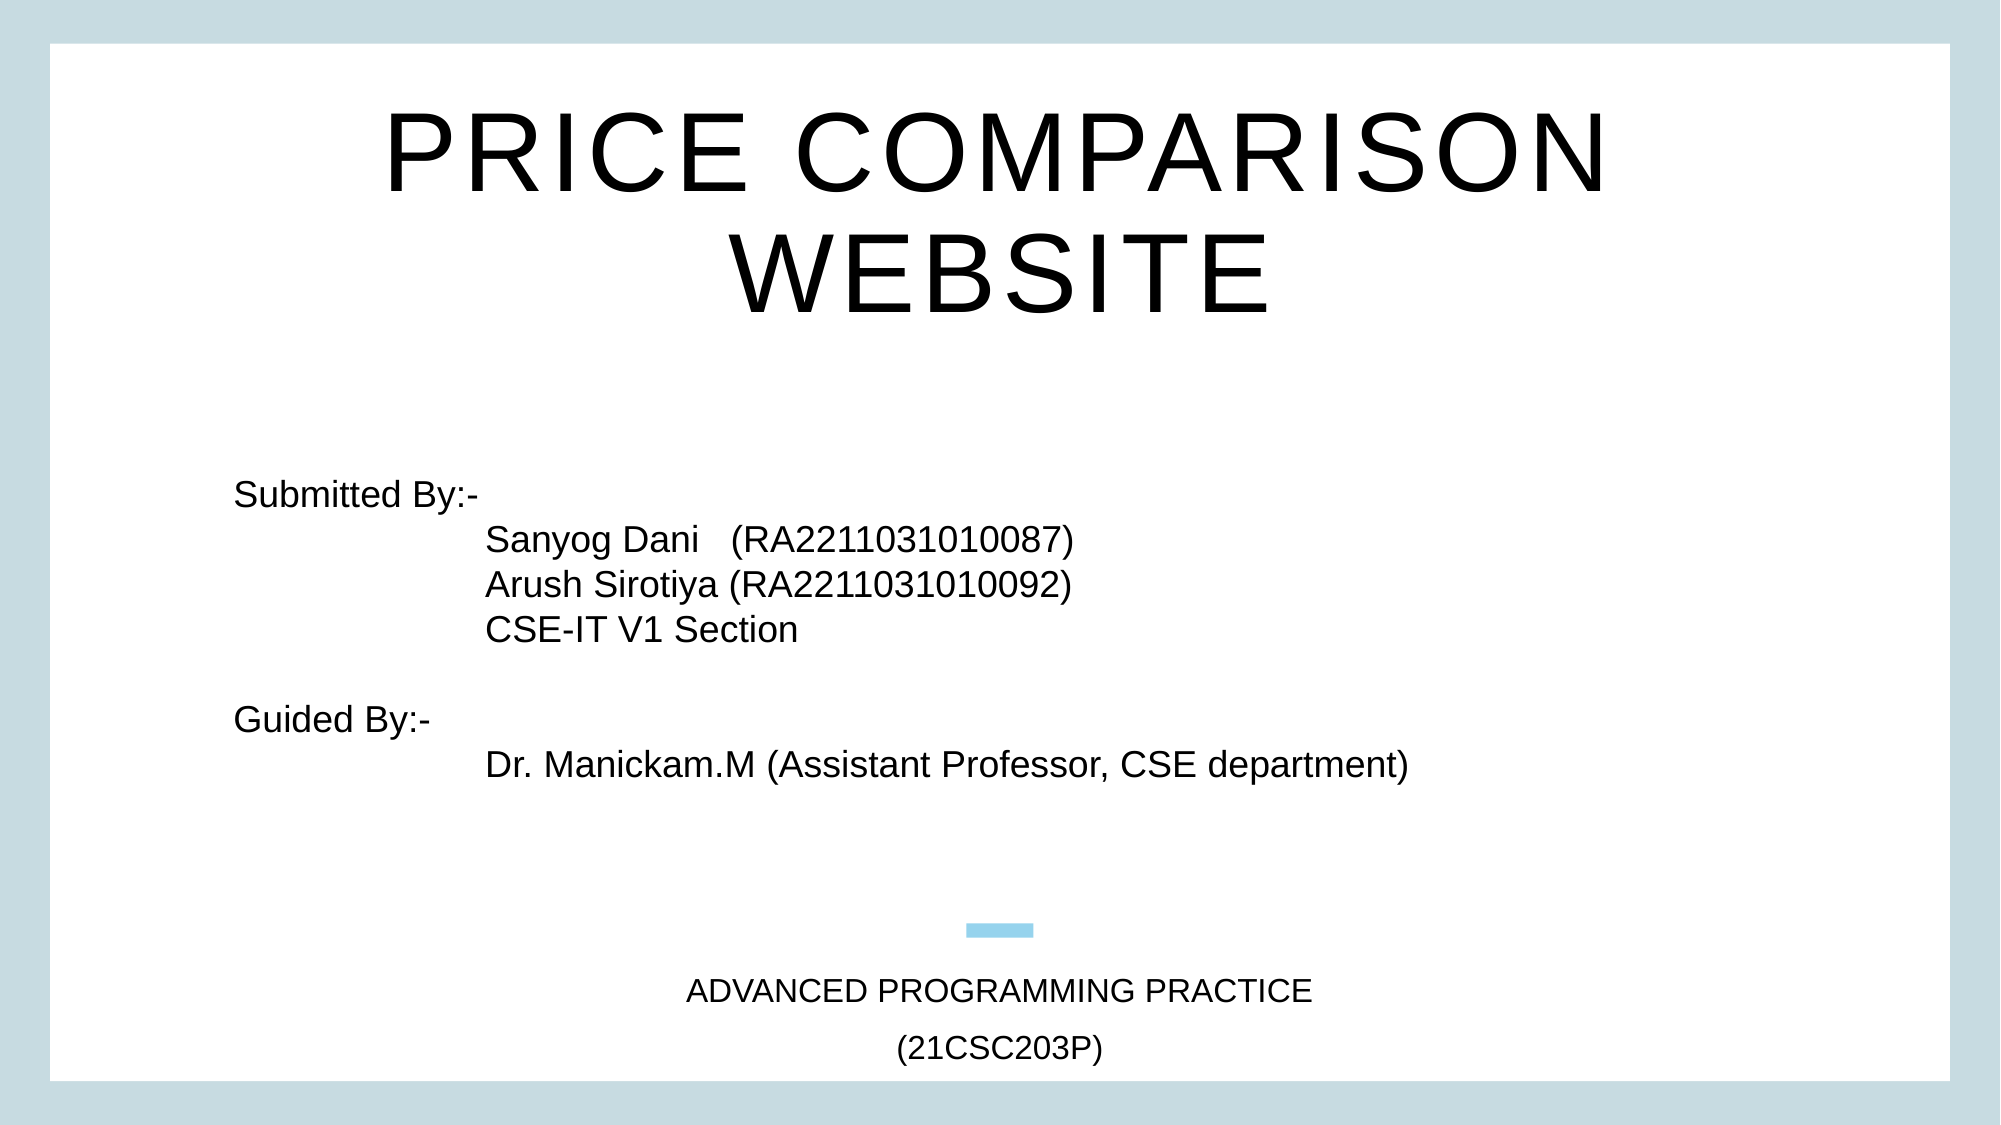

# Price comparison website
Submitted By:-
                        Sanyog Dani   (RA2211031010087)
                        Arush Sirotiya (RA2211031010092)
                        CSE-IT V1 Section

Guided By:-
                        Dr. Manickam.M (Assistant Professor, CSE department)
Advanced programming practice
(21CSC203P)